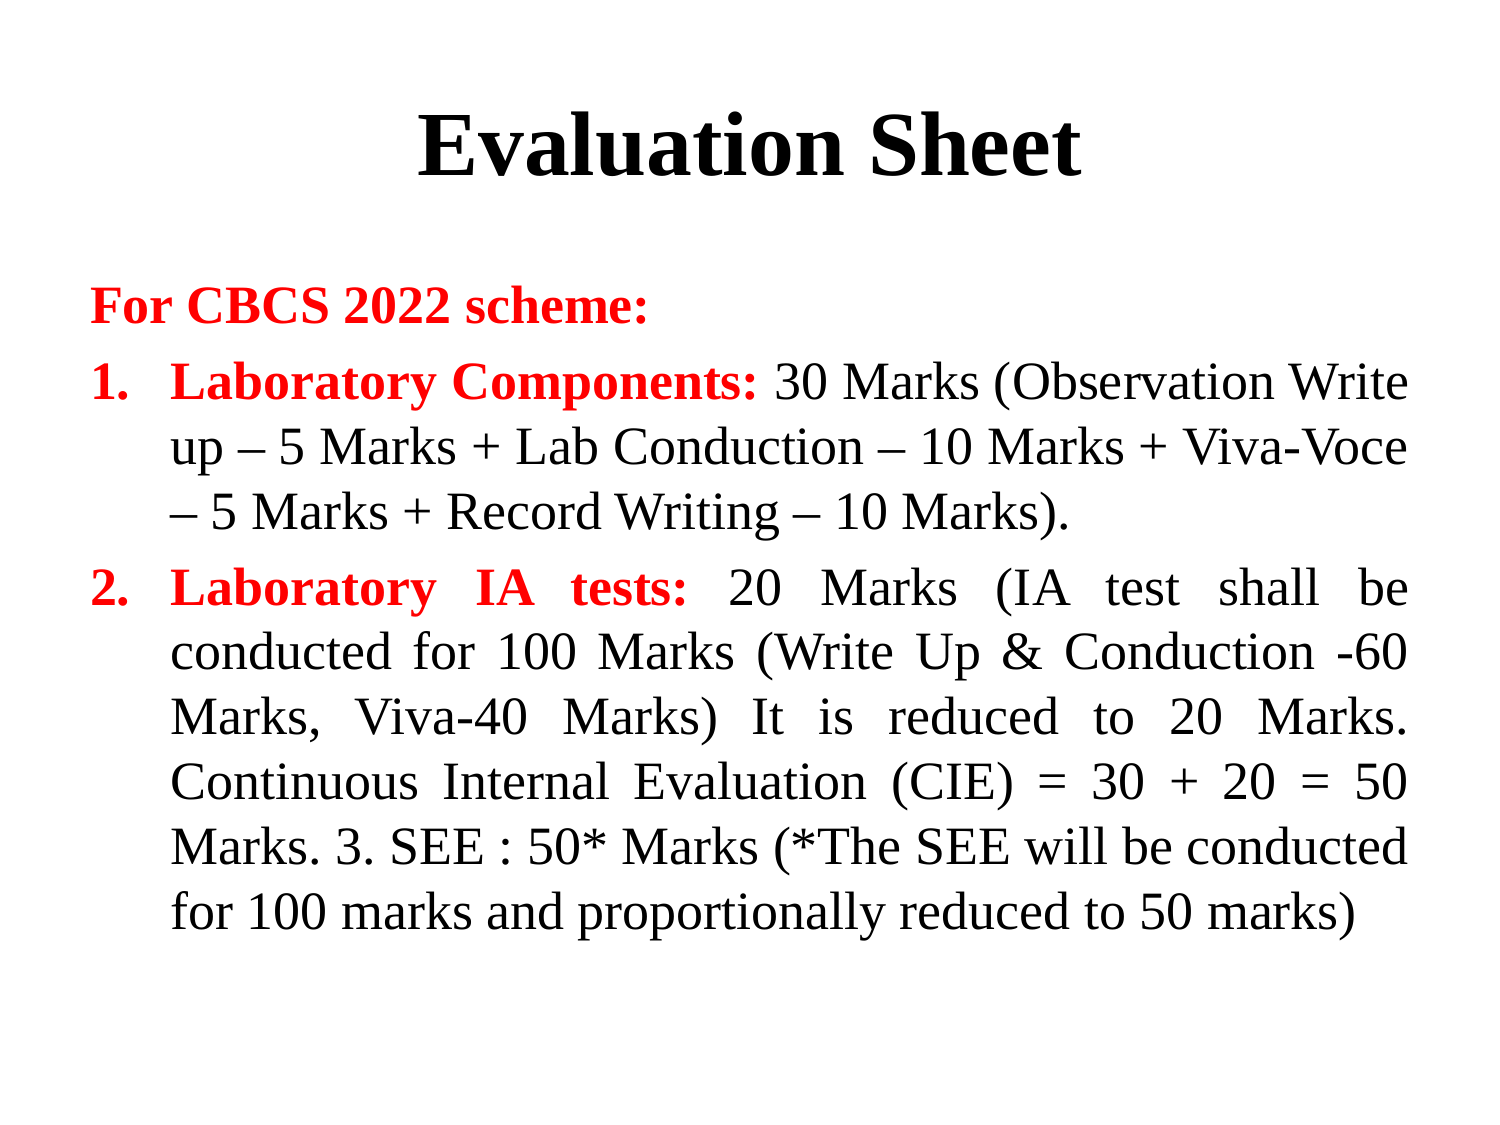

# Evaluation Sheet
For CBCS 2022 scheme:
Laboratory Components: 30 Marks (Observation Write up – 5 Marks + Lab Conduction – 10 Marks + Viva-Voce – 5 Marks + Record Writing – 10 Marks).
Laboratory IA tests: 20 Marks (IA test shall be conducted for 100 Marks (Write Up & Conduction -60 Marks, Viva-40 Marks) It is reduced to 20 Marks. Continuous Internal Evaluation (CIE) = 30 + 20 = 50 Marks. 3. SEE : 50* Marks (*The SEE will be conducted for 100 marks and proportionally reduced to 50 marks)